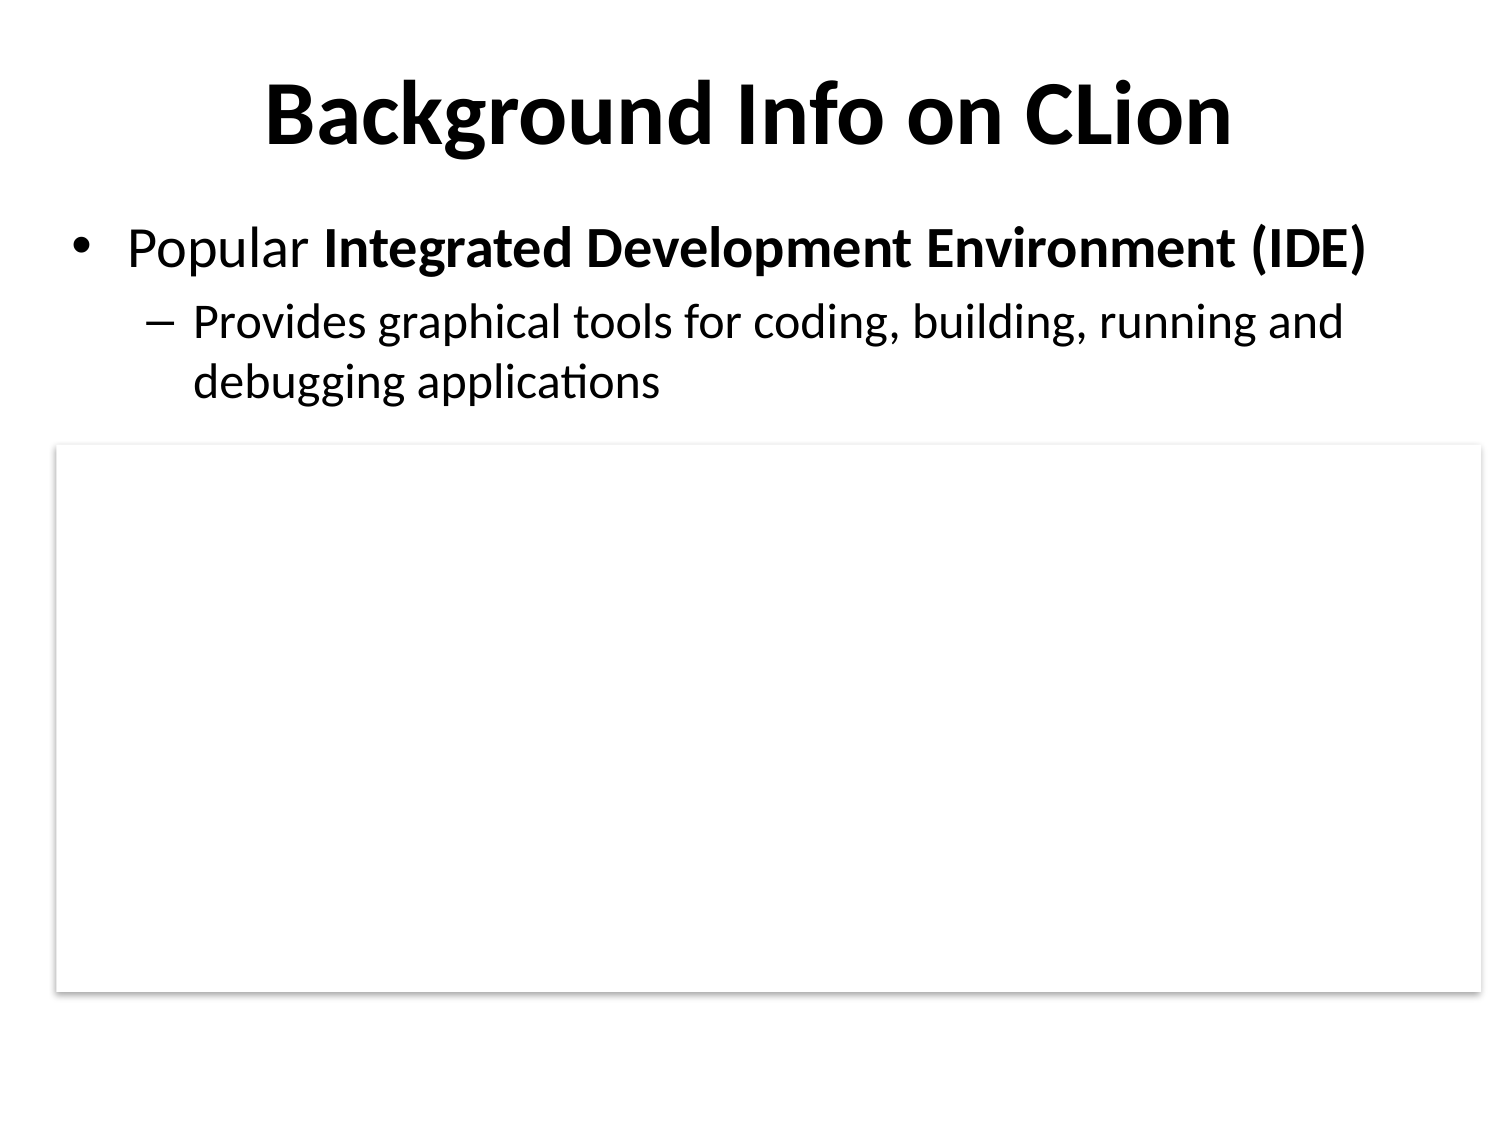

# Background Info on CLion
Popular Integrated Development Environment (IDE)
Provides graphical tools for coding, building, running and debugging applications

Free and Open Source  cross-platform IDE that supports multiple compilers including GCC , Clang and Visual C++Open Source
It has being developed for Windows, Linux and macOS

It is a general purpose open platform that facilitates and encourages the development of third party plug-ins